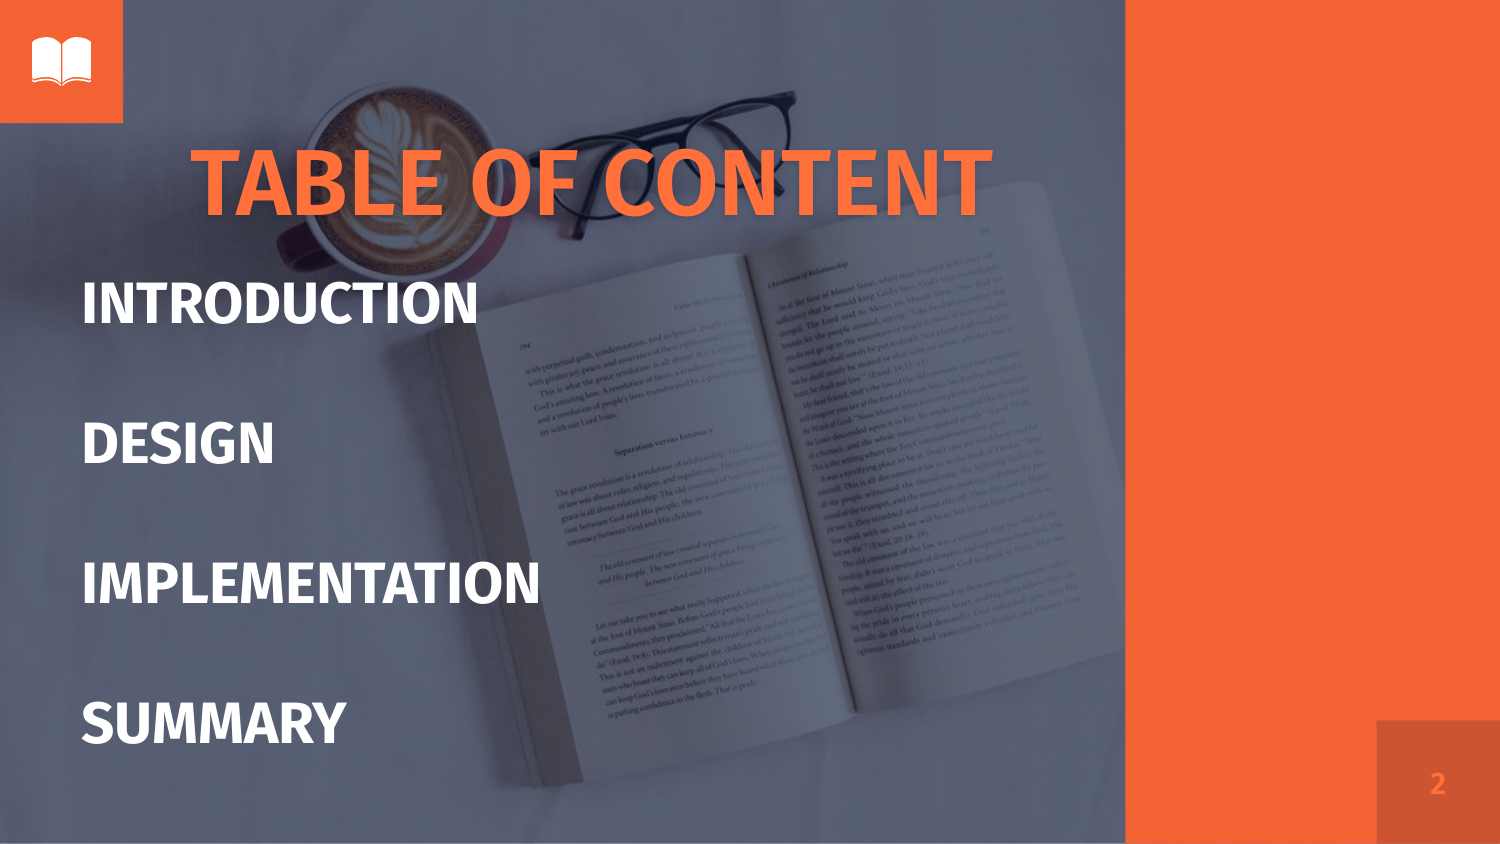

# TABLE OF CONTENT
INTRODUCTION

DESIGN
IMPLEMENTATION

SUMMARY

2